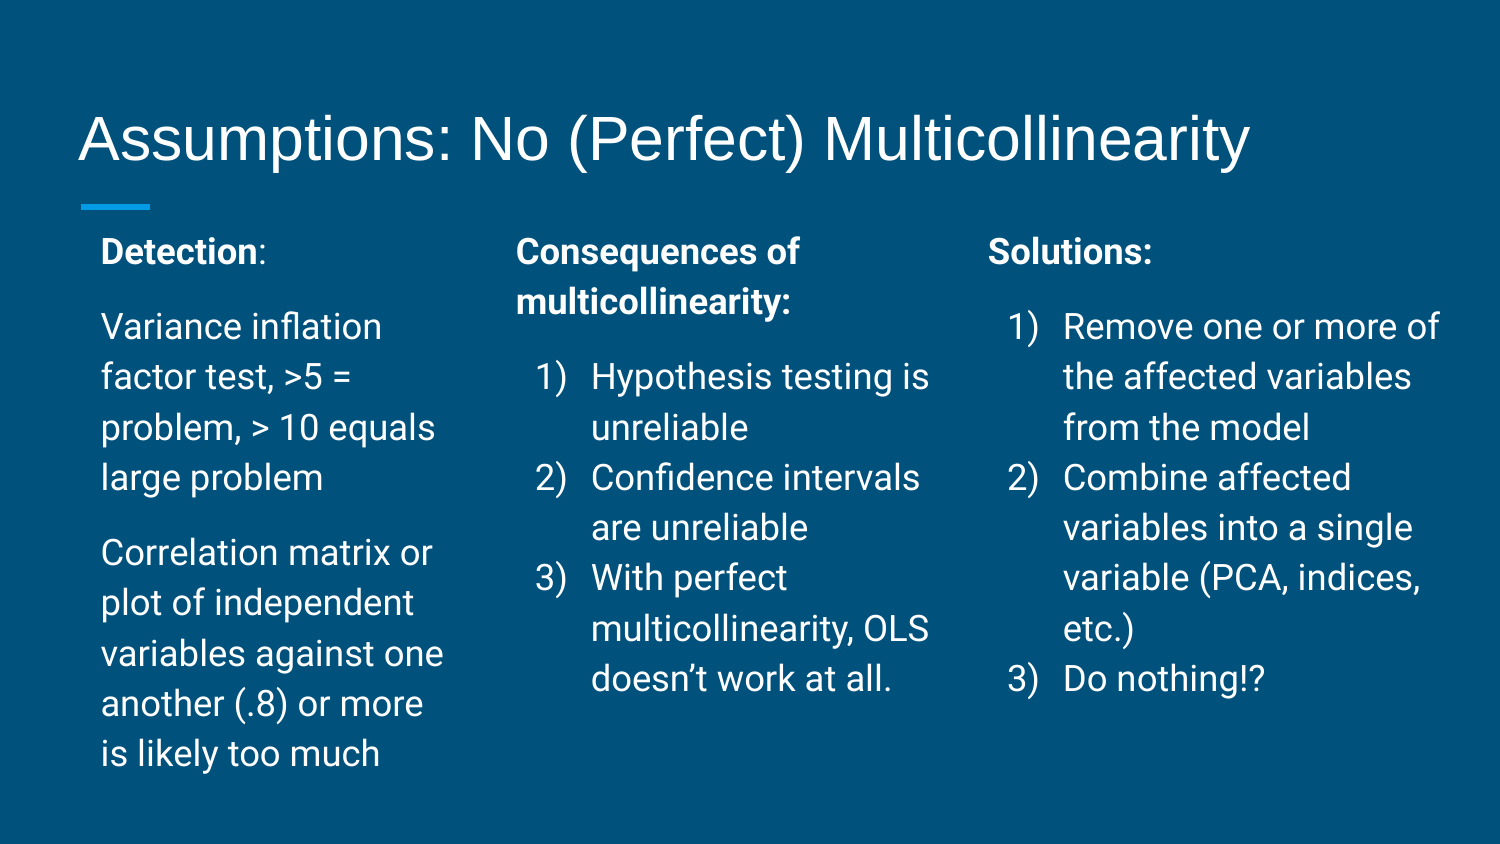

# Assumptions: No (Perfect) Multicollinearity
Detection:
Variance inflation factor test, >5 = problem, > 10 equals large problem
Correlation matrix or plot of independent variables against one another (.8) or more is likely too much
Consequences of multicollinearity:
Hypothesis testing is unreliable
Confidence intervals are unreliable
With perfect multicollinearity, OLS doesn’t work at all.

Solutions:
Remove one or more of the affected variables from the model
Combine affected variables into a single variable (PCA, indices, etc.)
Do nothing!?